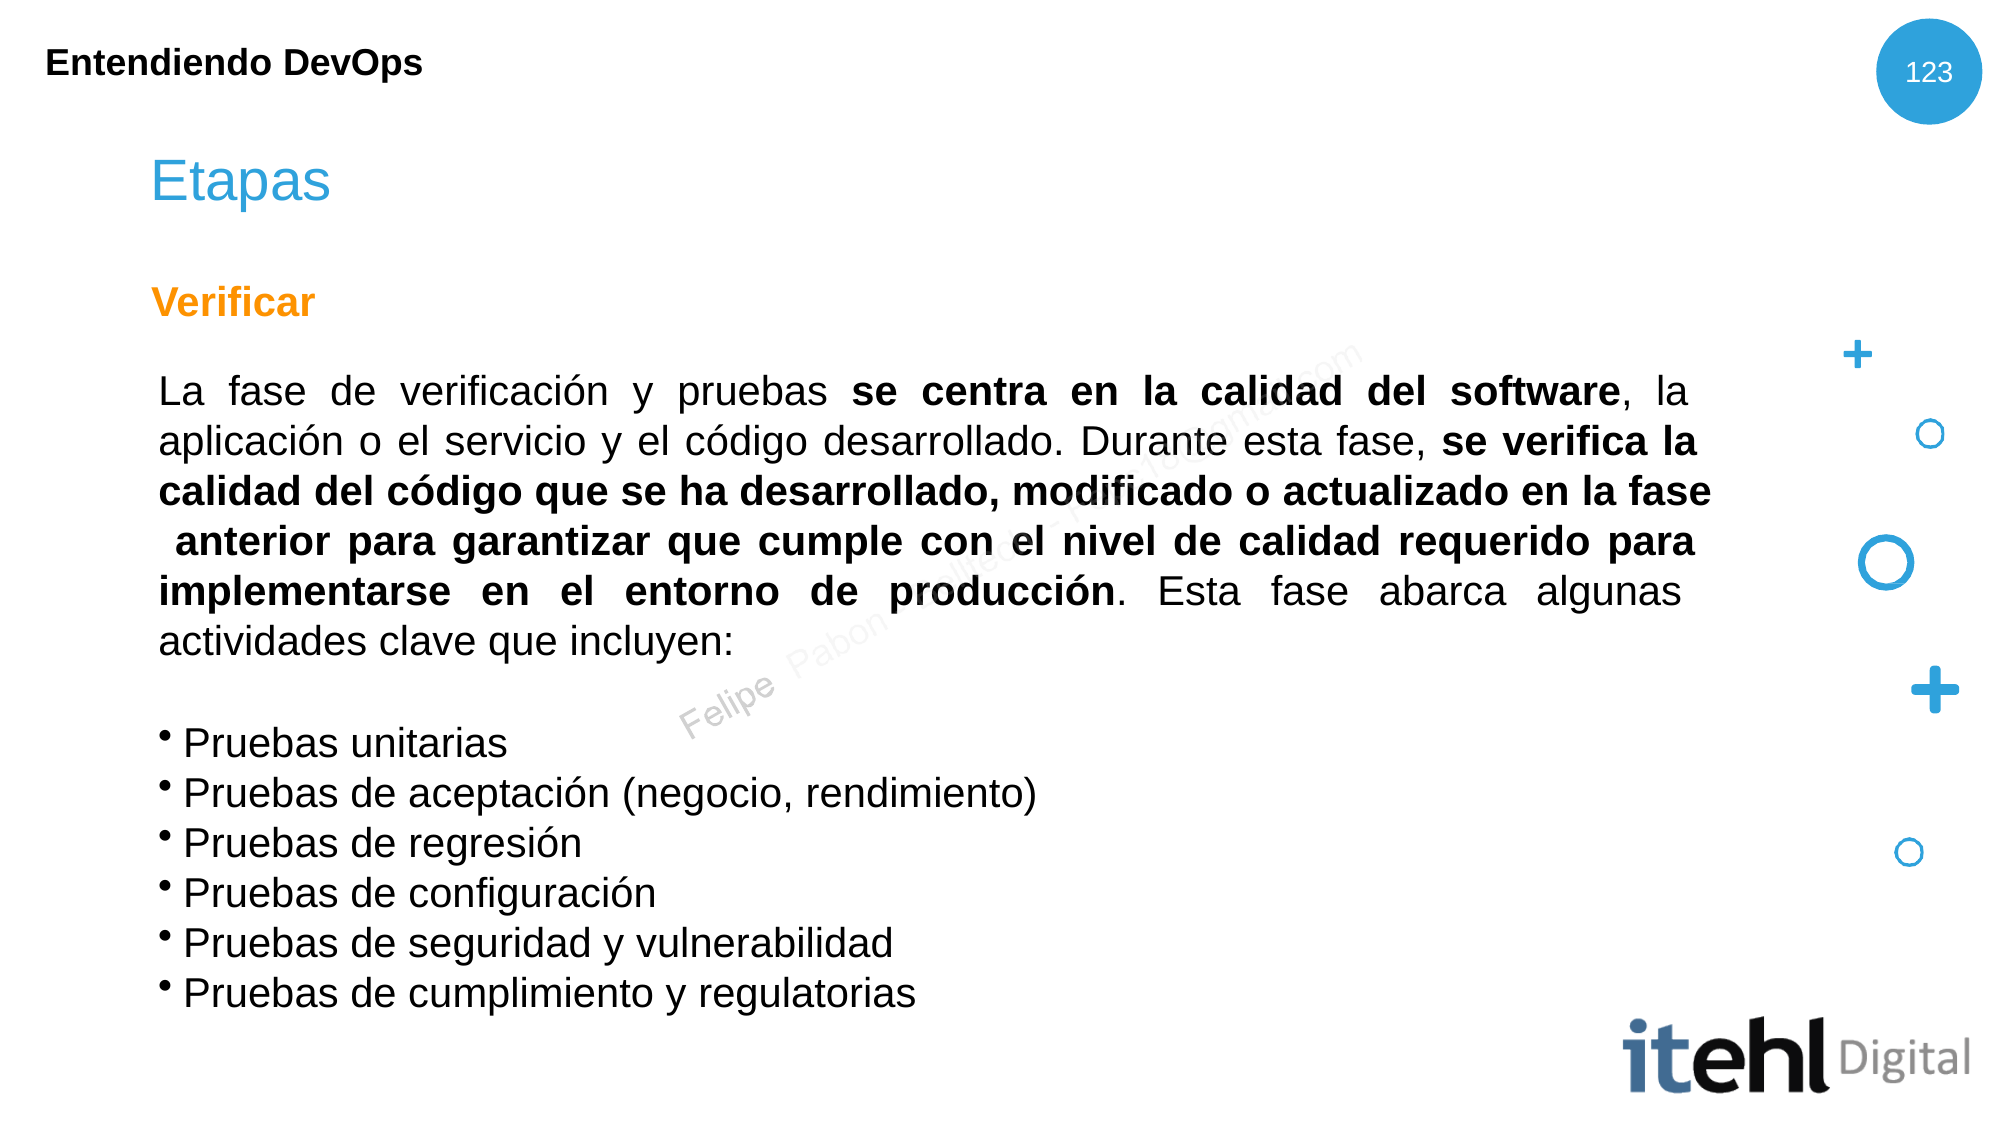

Entendiendo DevOps
123
# Etapas
Verificar
La fase de verificación y pruebas se centra en la calidad del software, la  aplicación o el servicio y el código desarrollado. Durante esta fase, se verifica la  calidad del código que se ha desarrollado, modificado o actualizado en la fase  anterior para garantizar que cumple con el nivel de calidad requerido para  implementarse en el entorno de producción. Esta fase abarca algunas  actividades clave que incluyen:

Pruebas unitarias
Pruebas de aceptación (negocio, rendimiento)
Pruebas de regresión
Pruebas de configuración
Pruebas de seguridad y vulnerabilidad
Pruebas de cumplimiento y regulatorias